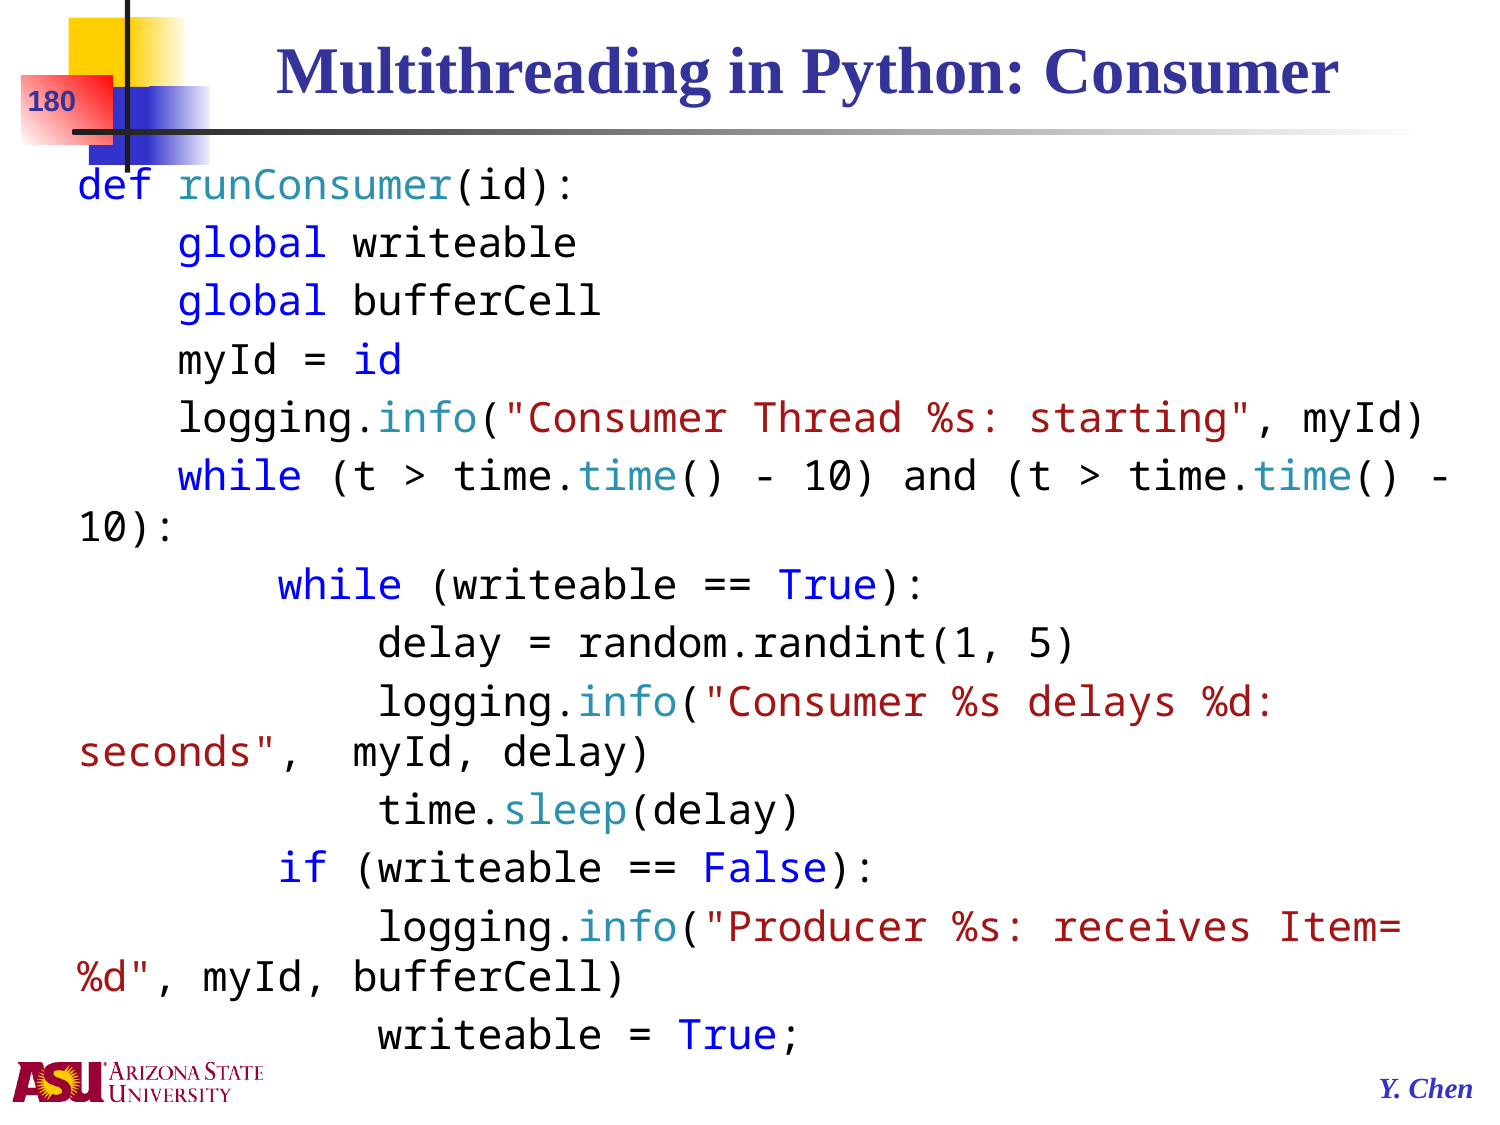

# Multithreading in Python: Consumer
180
def runConsumer(id):
    global writeable
    global bufferCell
    myId = id
    logging.info("Consumer Thread %s: starting", myId)
    while (t > time.time() - 10) and (t > time.time() - 10):
        while (writeable == True):
            delay = random.randint(1, 5)
            logging.info("Consumer %s delays %d: seconds",  myId, delay)
            time.sleep(delay)
        if (writeable == False):
            logging.info("Producer %s: receives Item= %d", myId, bufferCell)
            writeable = True;